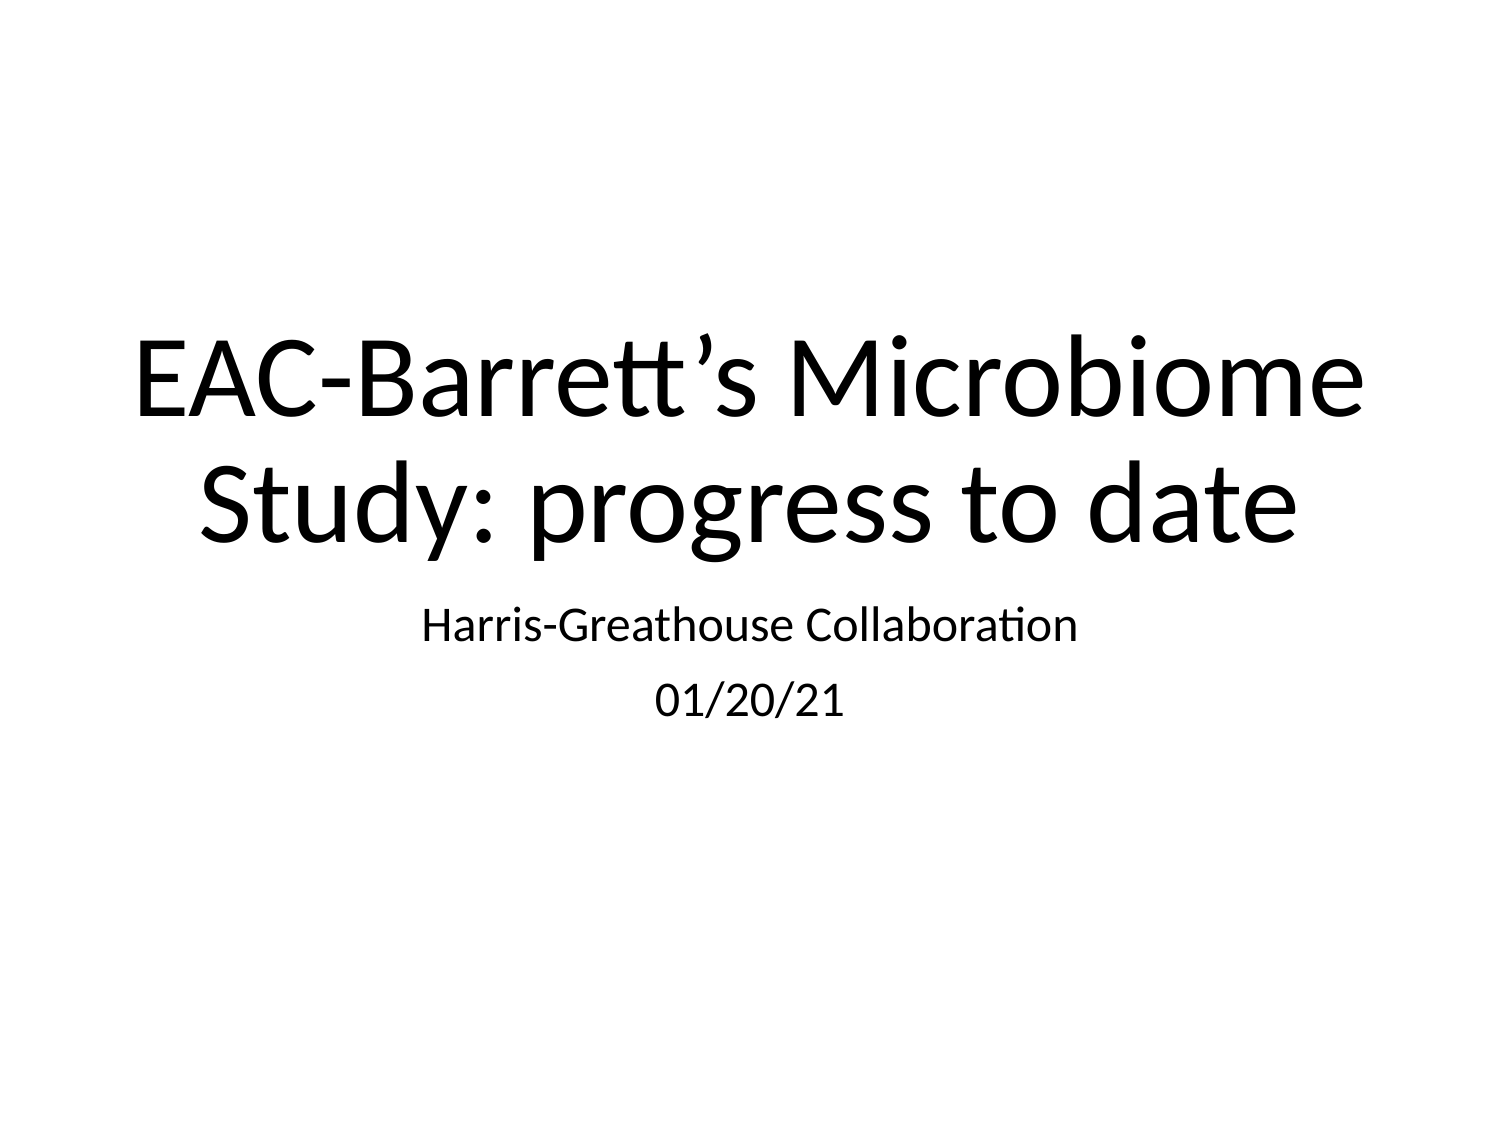

# EAC-Barrett’s Microbiome Study: progress to date
Harris-Greathouse Collaboration
01/20/21